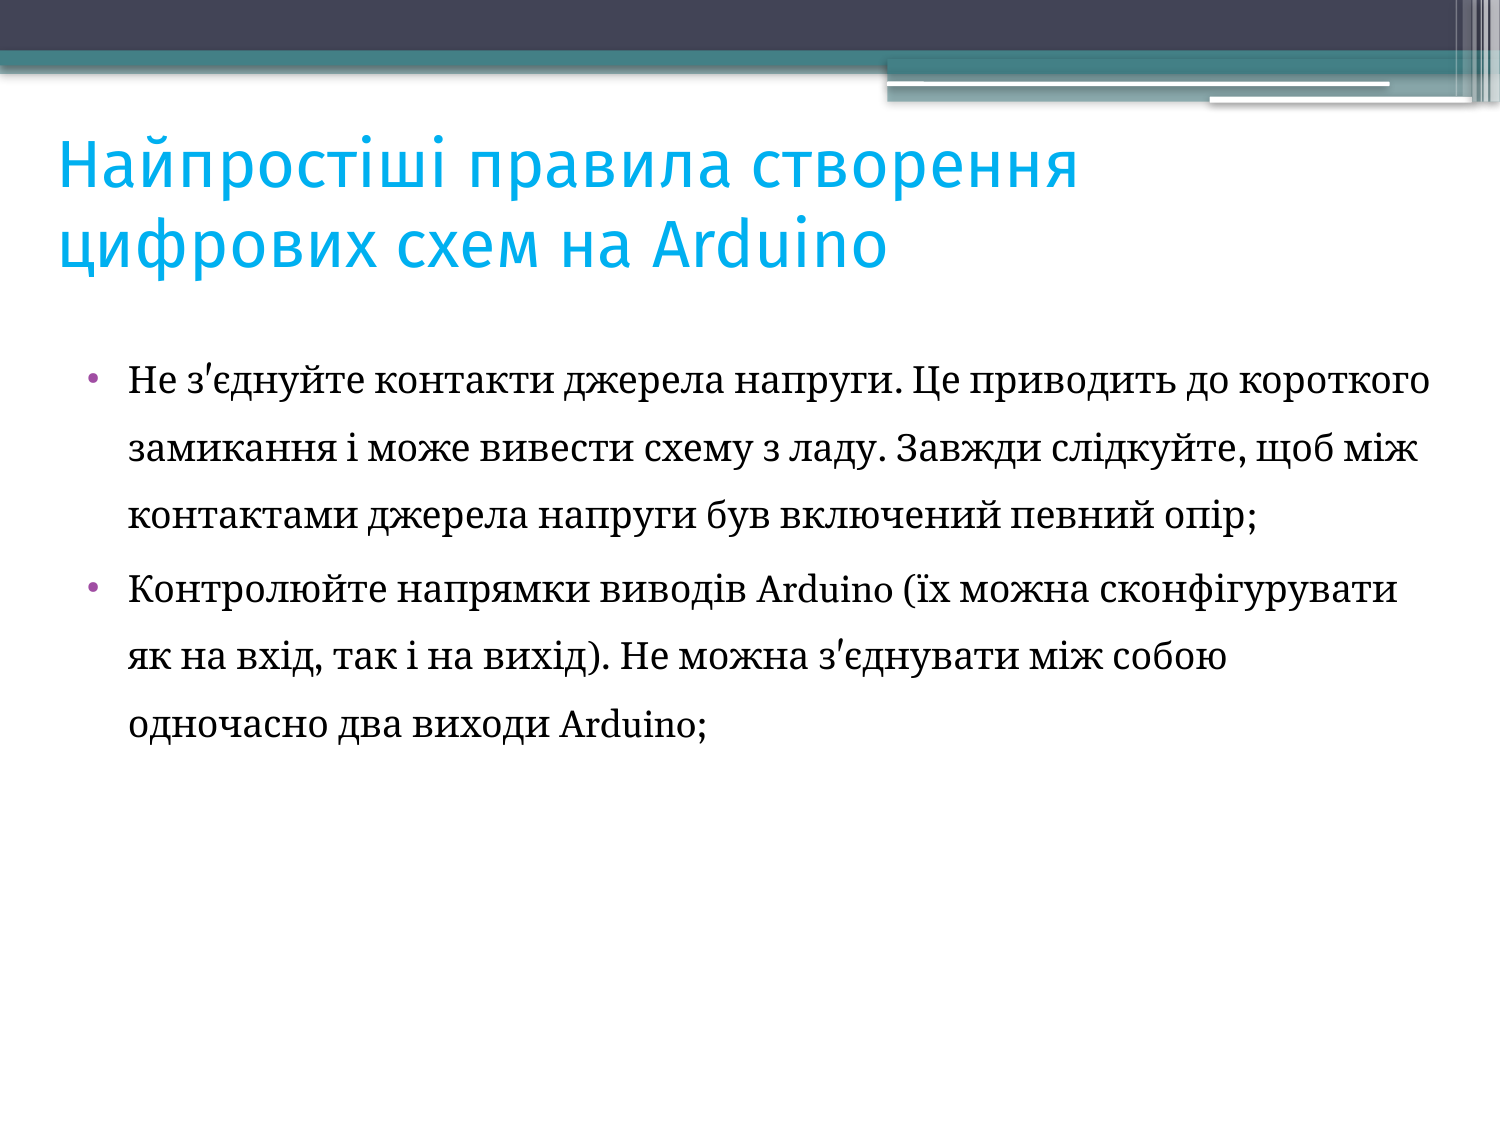

# Найпростіші правила створення цифрових схем на Arduino

Не з'єднуйте контакти джерела напруги. Це приводить до короткого замикання і може вивести схему з ладу. Завжди слідкуйте, щоб між контактами джерела напруги був включений певний опір;
Контролюйте напрямки виводів Arduino (їх можна сконфігурувати як на вхід, так і на вихід). Не можна з'єднувати між собою одночасно два виходи Arduino;